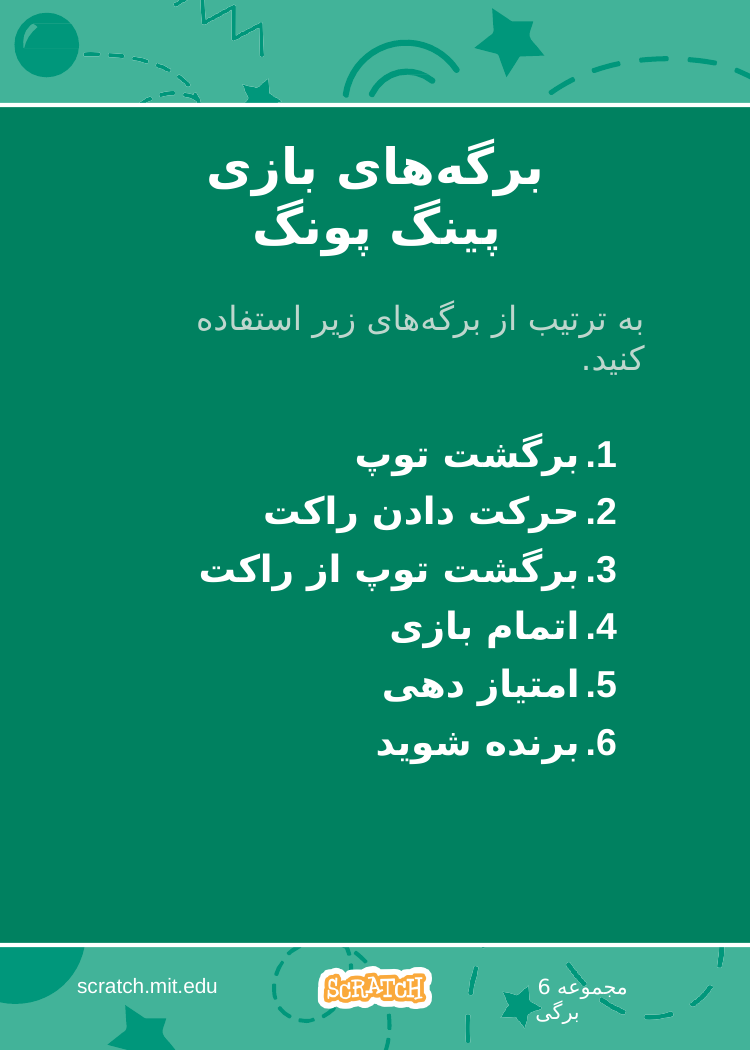

# برگه‌های بازی پینگ پونگ

به ترتیب از برگه‌های زیر استفاده کنید.

برگشت توپ
حرکت دادن راکت
برگشت توپ از راکت
اتمام بازی
امتیاز دهی
برنده شوید

scratch.mit.edu
مجموعه 6 برگی